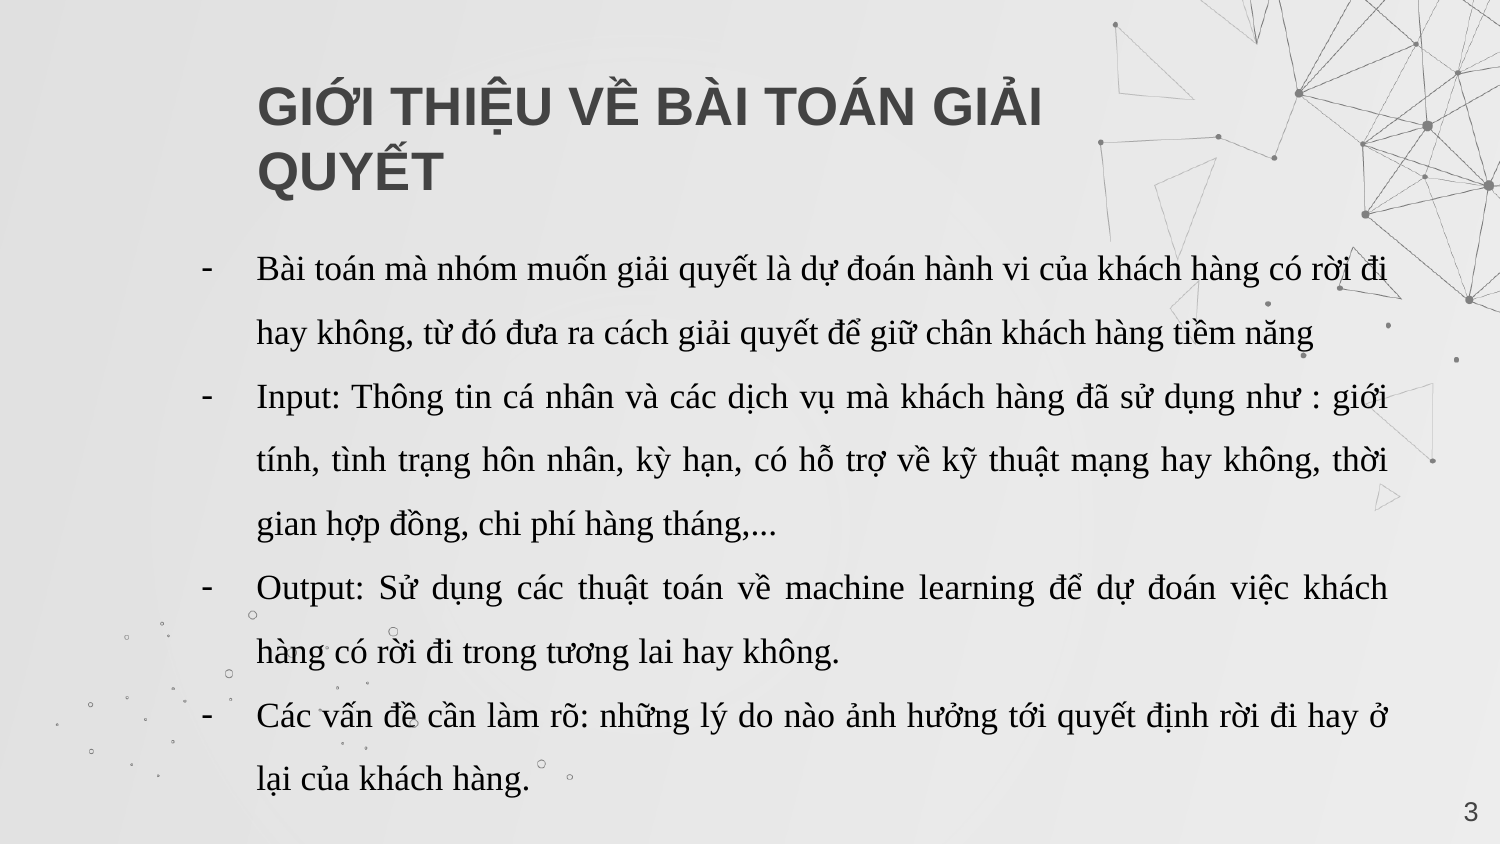

# GIỚI THIỆU VỀ BÀI TOÁN GIẢI QUYẾT
Bài toán mà nhóm muốn giải quyết là dự đoán hành vi của khách hàng có rời đi hay không, từ đó đưa ra cách giải quyết để giữ chân khách hàng tiềm năng
Input: Thông tin cá nhân và các dịch vụ mà khách hàng đã sử dụng như : giới tính, tình trạng hôn nhân, kỳ hạn, có hỗ trợ về kỹ thuật mạng hay không, thời gian hợp đồng, chi phí hàng tháng,...
Output: Sử dụng các thuật toán về machine learning để dự đoán việc khách hàng có rời đi trong tương lai hay không.
Các vấn đề cần làm rõ: những lý do nào ảnh hưởng tới quyết định rời đi hay ở lại của khách hàng.

3